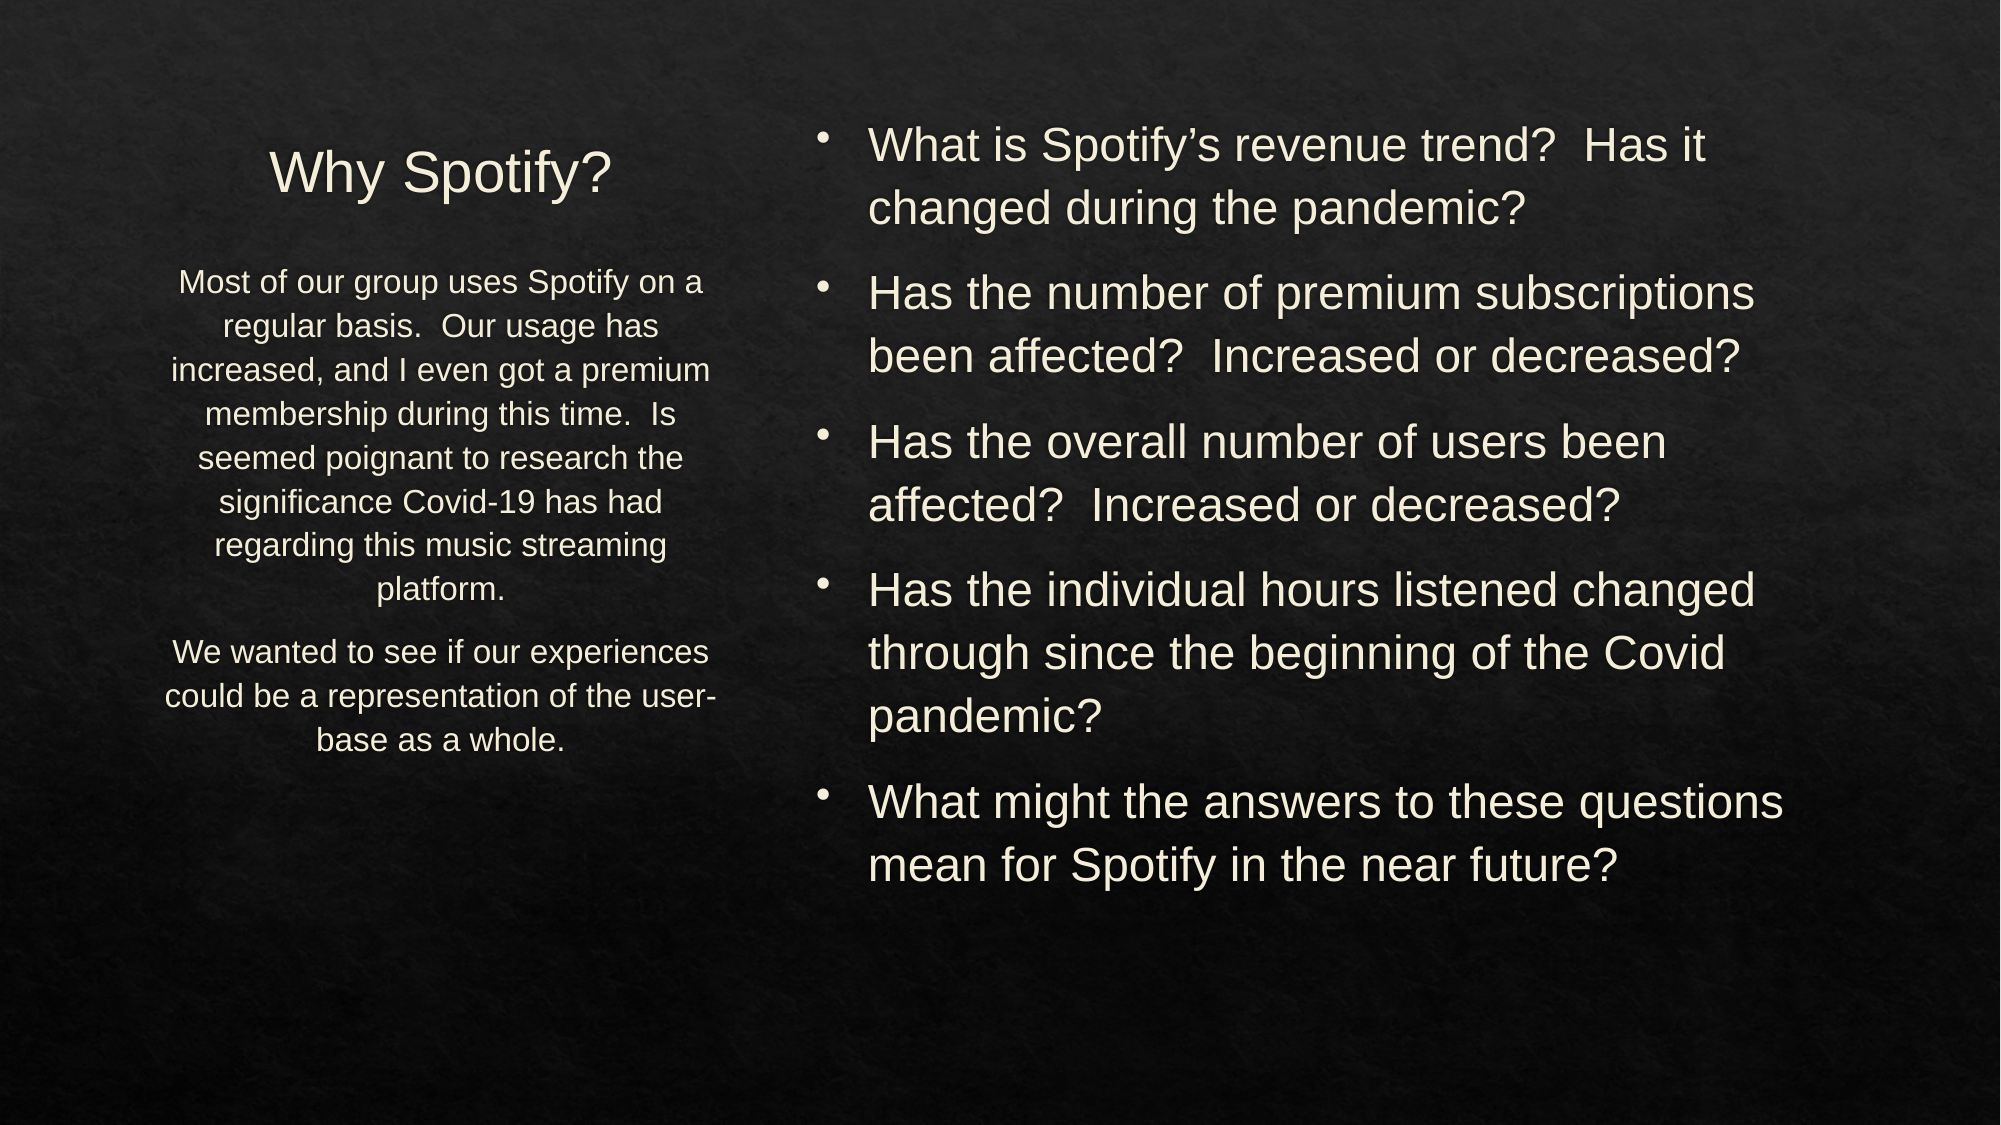

# Why Spotify?
What is Spotify’s revenue trend?  Has it changed during the pandemic?
Has the number of premium subscriptions been affected?  Increased or decreased?
Has the overall number of users been affected?  Increased or decreased?
Has the individual hours listened changed through since the beginning of the Covid pandemic?
What might the answers to these questions mean for Spotify in the near future?
Most of our group uses Spotify on a regular basis.  Our usage has increased, and I even got a premium membership during this time.  Is seemed poignant to research the significance Covid-19 has had regarding this music streaming platform.
We wanted to see if our experiences could be a representation of the user-base as a whole.